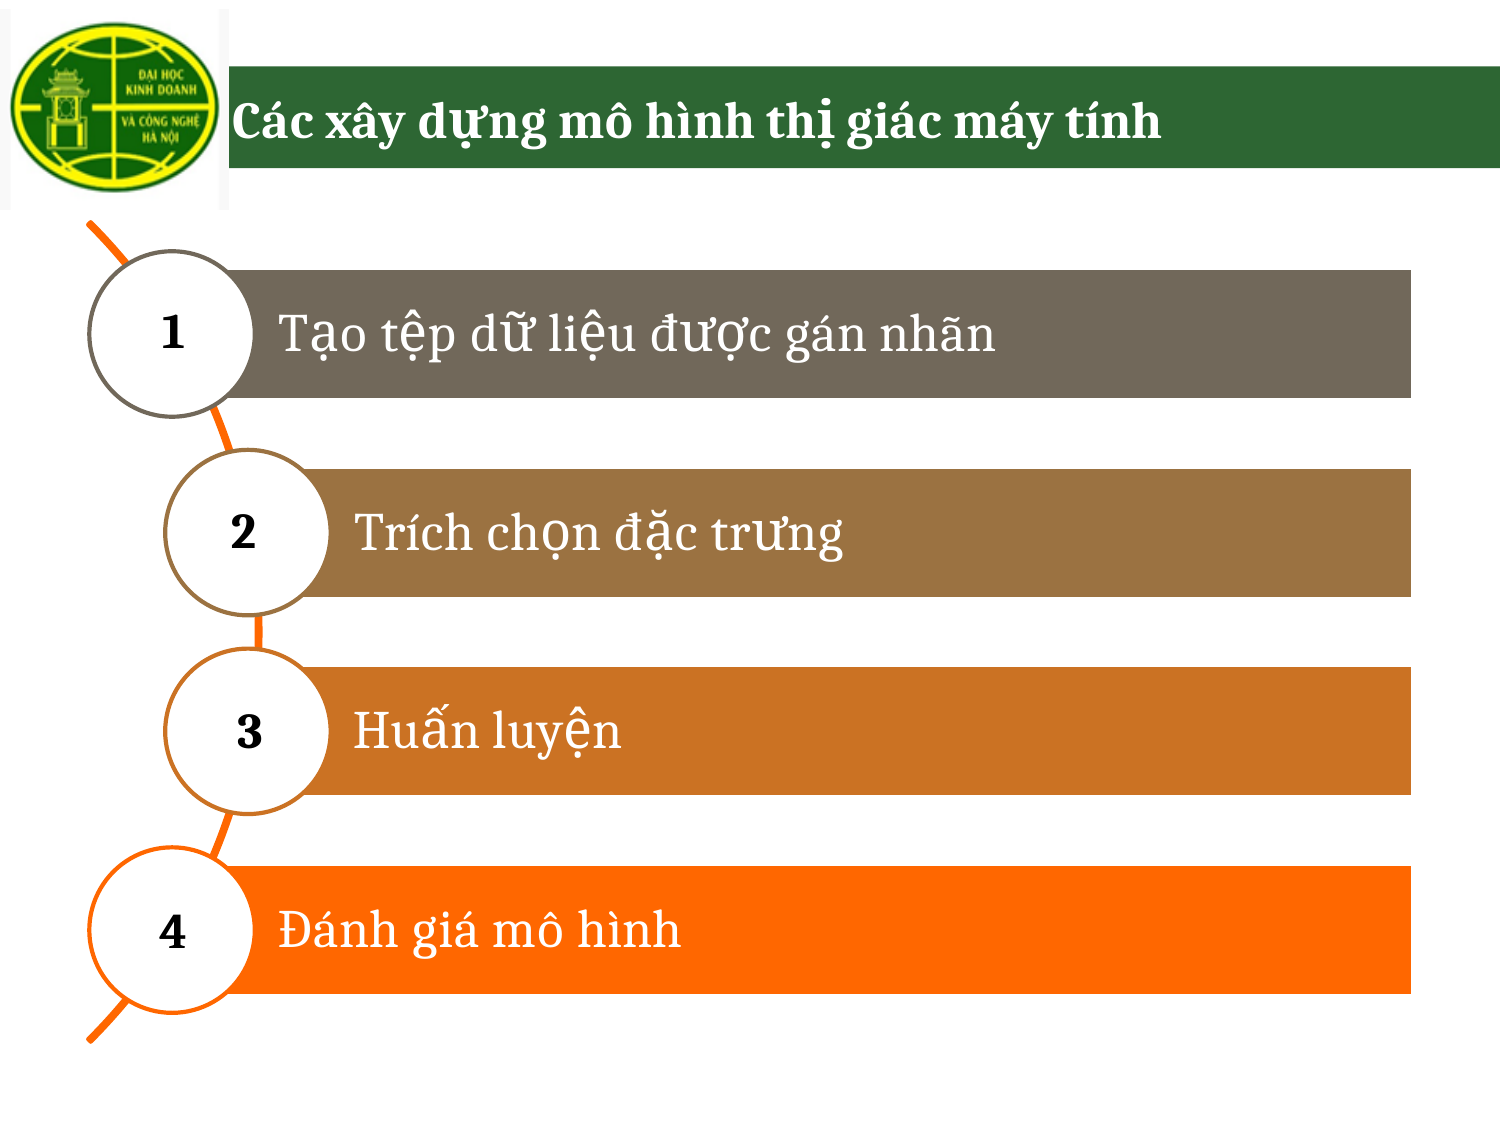

# Các xây dựng mô hình thị giác máy tính
Tạo tệp dữ liệu được gán nhãn
Trích chọn đặc trưng
Huấn luyện
Đánh giá mô hình
1
2
3
4